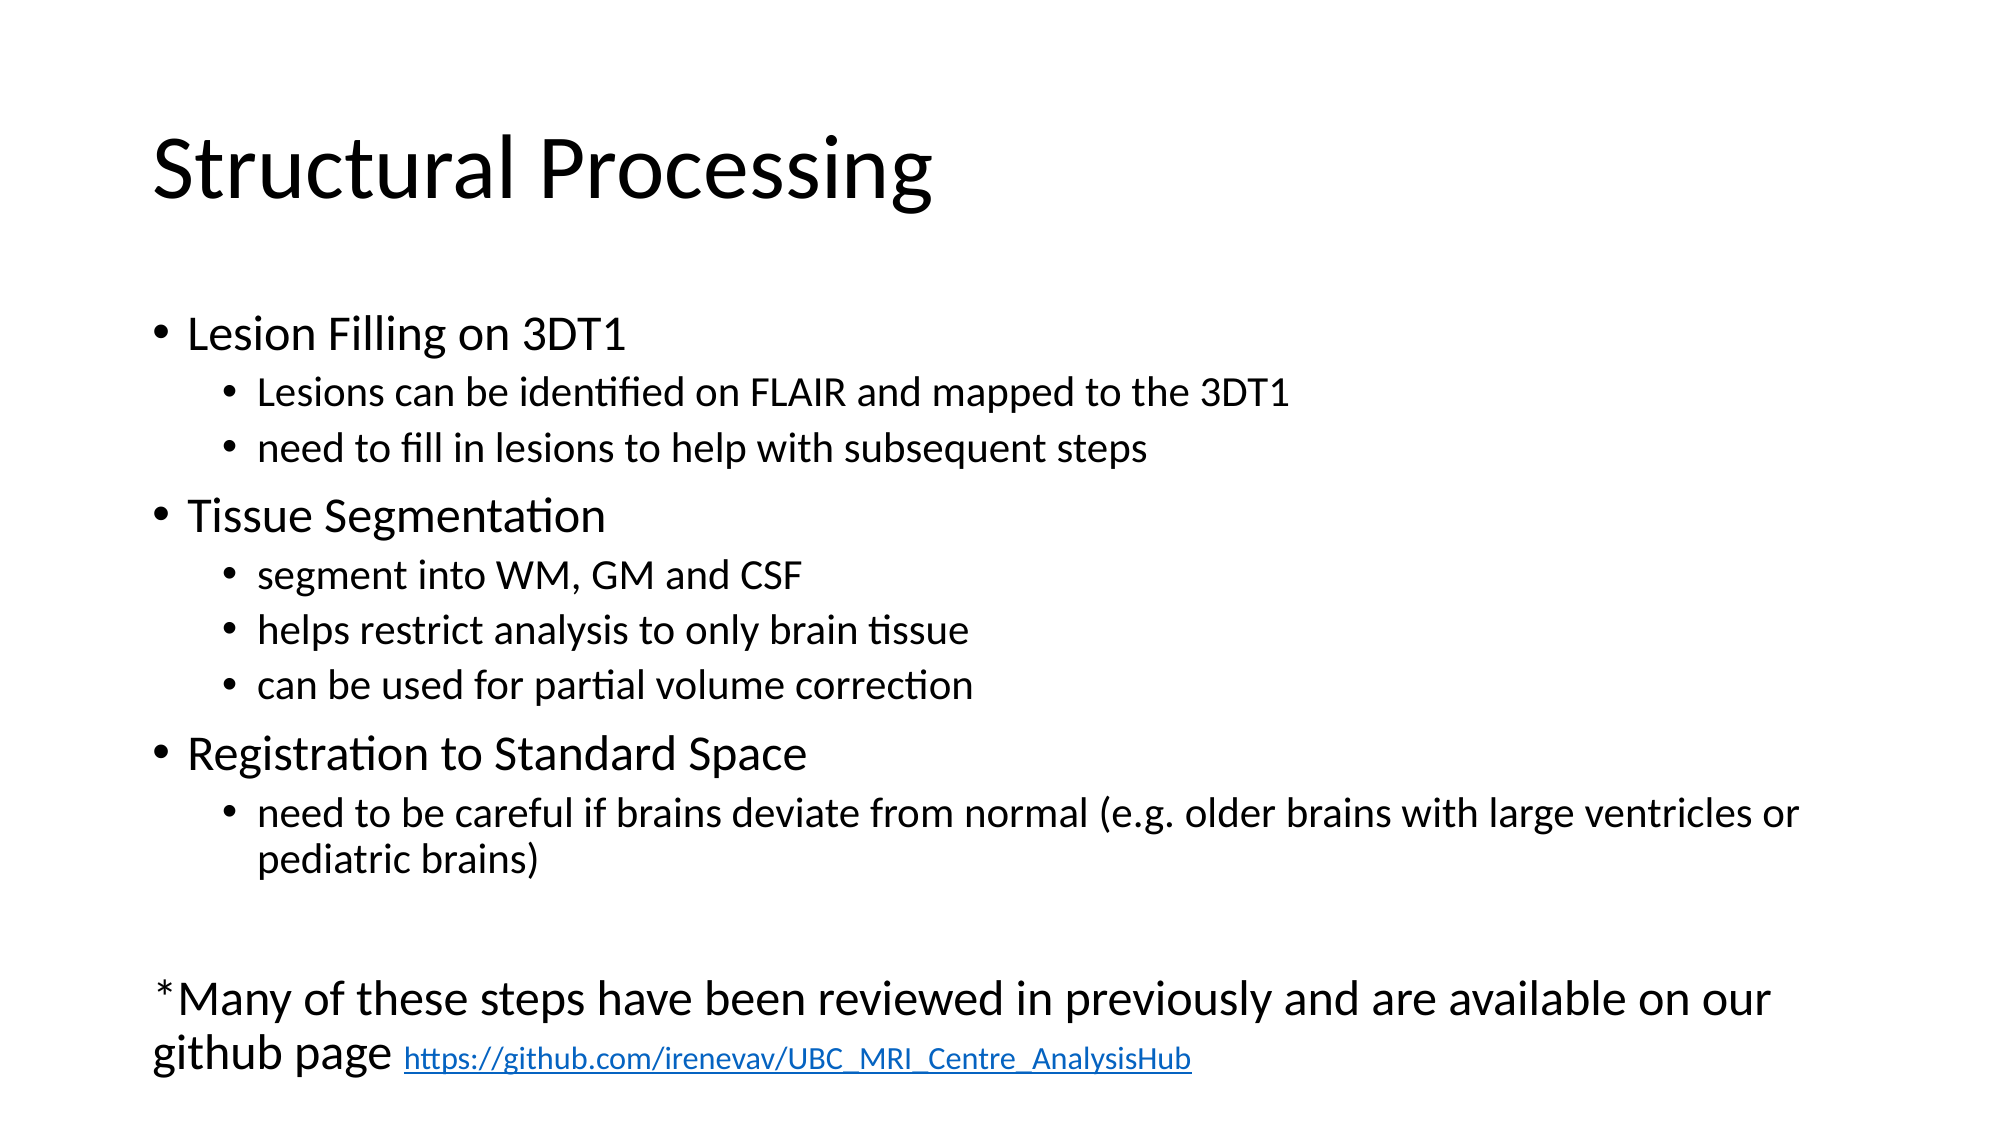

# Structural Processing
Lesion Filling on 3DT1
Lesions can be identified on FLAIR and mapped to the 3DT1
need to fill in lesions to help with subsequent steps
Tissue Segmentation
segment into WM, GM and CSF
helps restrict analysis to only brain tissue
can be used for partial volume correction
Registration to Standard Space
need to be careful if brains deviate from normal (e.g. older brains with large ventricles or pediatric brains)

*Many of these steps have been reviewed in previously and are available on our github page https://github.com/irenevav/UBC_MRI_Centre_AnalysisHub